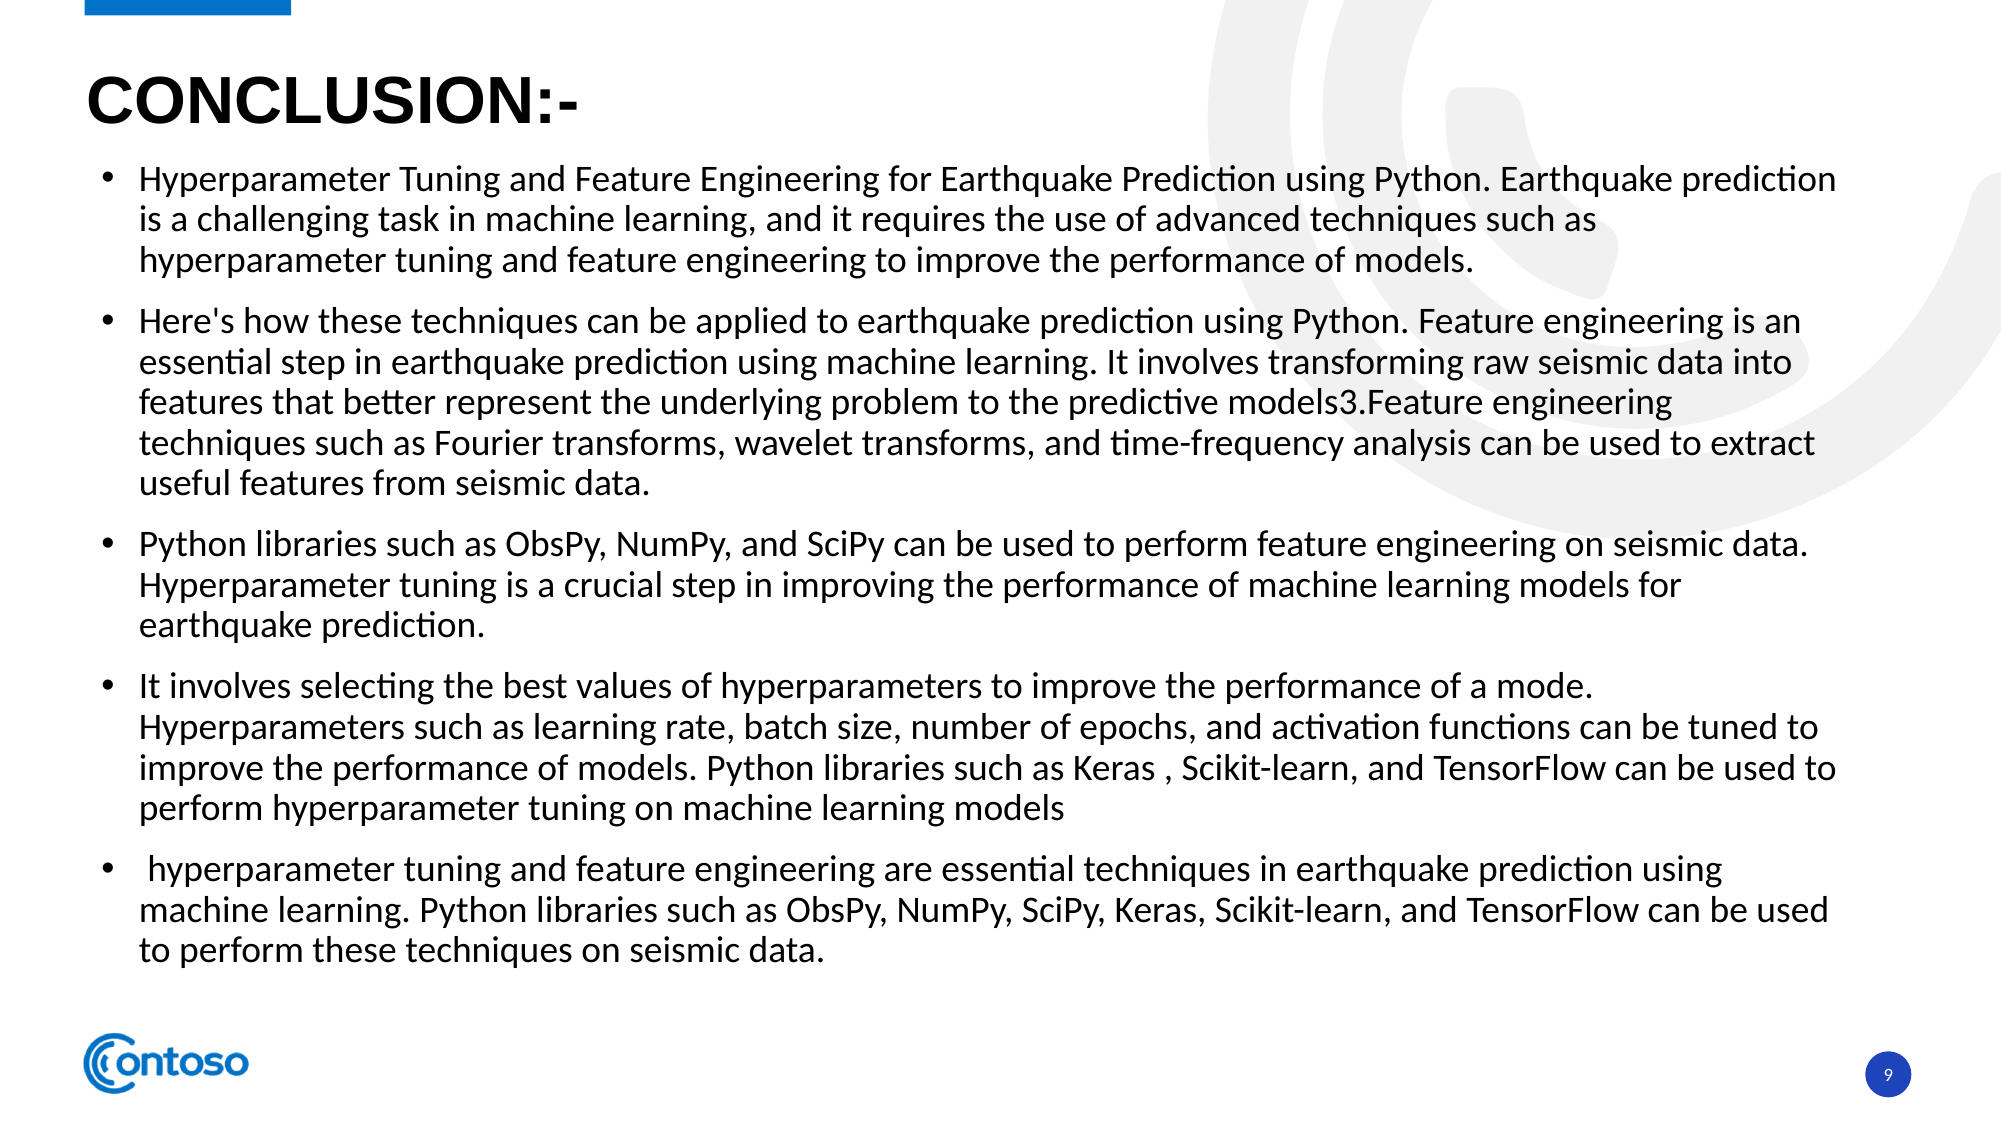

# Conclusion:-
Hyperparameter Tuning and Feature Engineering for Earthquake Prediction using Python. Earthquake prediction is a challenging task in machine learning, and it requires the use of advanced techniques such as hyperparameter tuning and feature engineering to improve the performance of models.
Here's how these techniques can be applied to earthquake prediction using Python. Feature engineering is an essential step in earthquake prediction using machine learning. It involves transforming raw seismic data into features that better represent the underlying problem to the predictive models3.Feature engineering techniques such as Fourier transforms, wavelet transforms, and time-frequency analysis can be used to extract useful features from seismic data.
Python libraries such as ObsPy, NumPy, and SciPy can be used to perform feature engineering on seismic data. Hyperparameter tuning is a crucial step in improving the performance of machine learning models for earthquake prediction.
It involves selecting the best values of hyperparameters to improve the performance of a mode. Hyperparameters such as learning rate, batch size, number of epochs, and activation functions can be tuned to improve the performance of models. Python libraries such as Keras , Scikit-learn, and TensorFlow can be used to perform hyperparameter tuning on machine learning models
 hyperparameter tuning and feature engineering are essential techniques in earthquake prediction using machine learning. Python libraries such as ObsPy, NumPy, SciPy, Keras, Scikit-learn, and TensorFlow can be used to perform these techniques on seismic data.
9